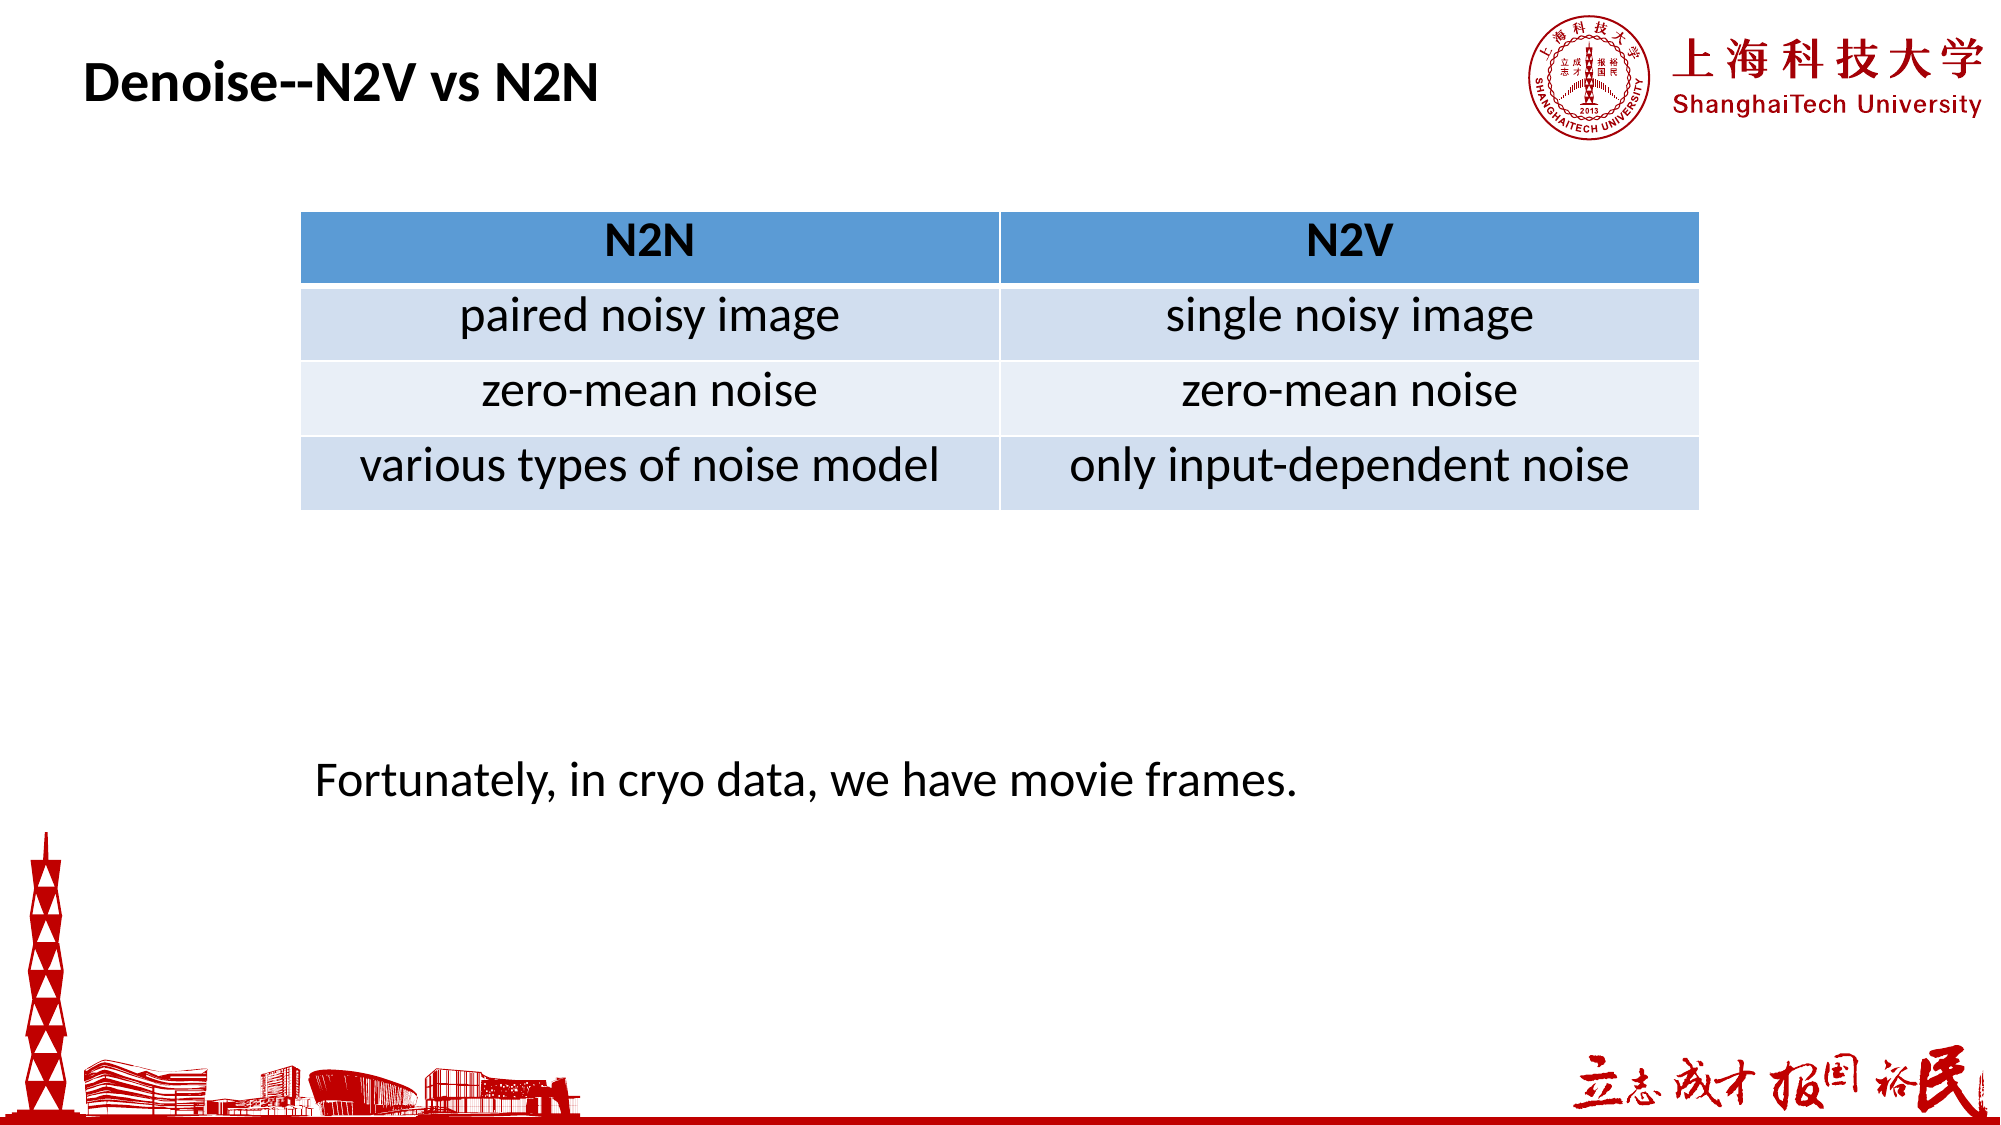

Denoise--N2V vs N2N
| N2N | N2V |
| --- | --- |
| paired noisy image | single noisy image |
| zero-mean noise | zero-mean noise |
| various types of noise model | only input-dependent noise |
Fortunately, in cryo data, we have movie frames.